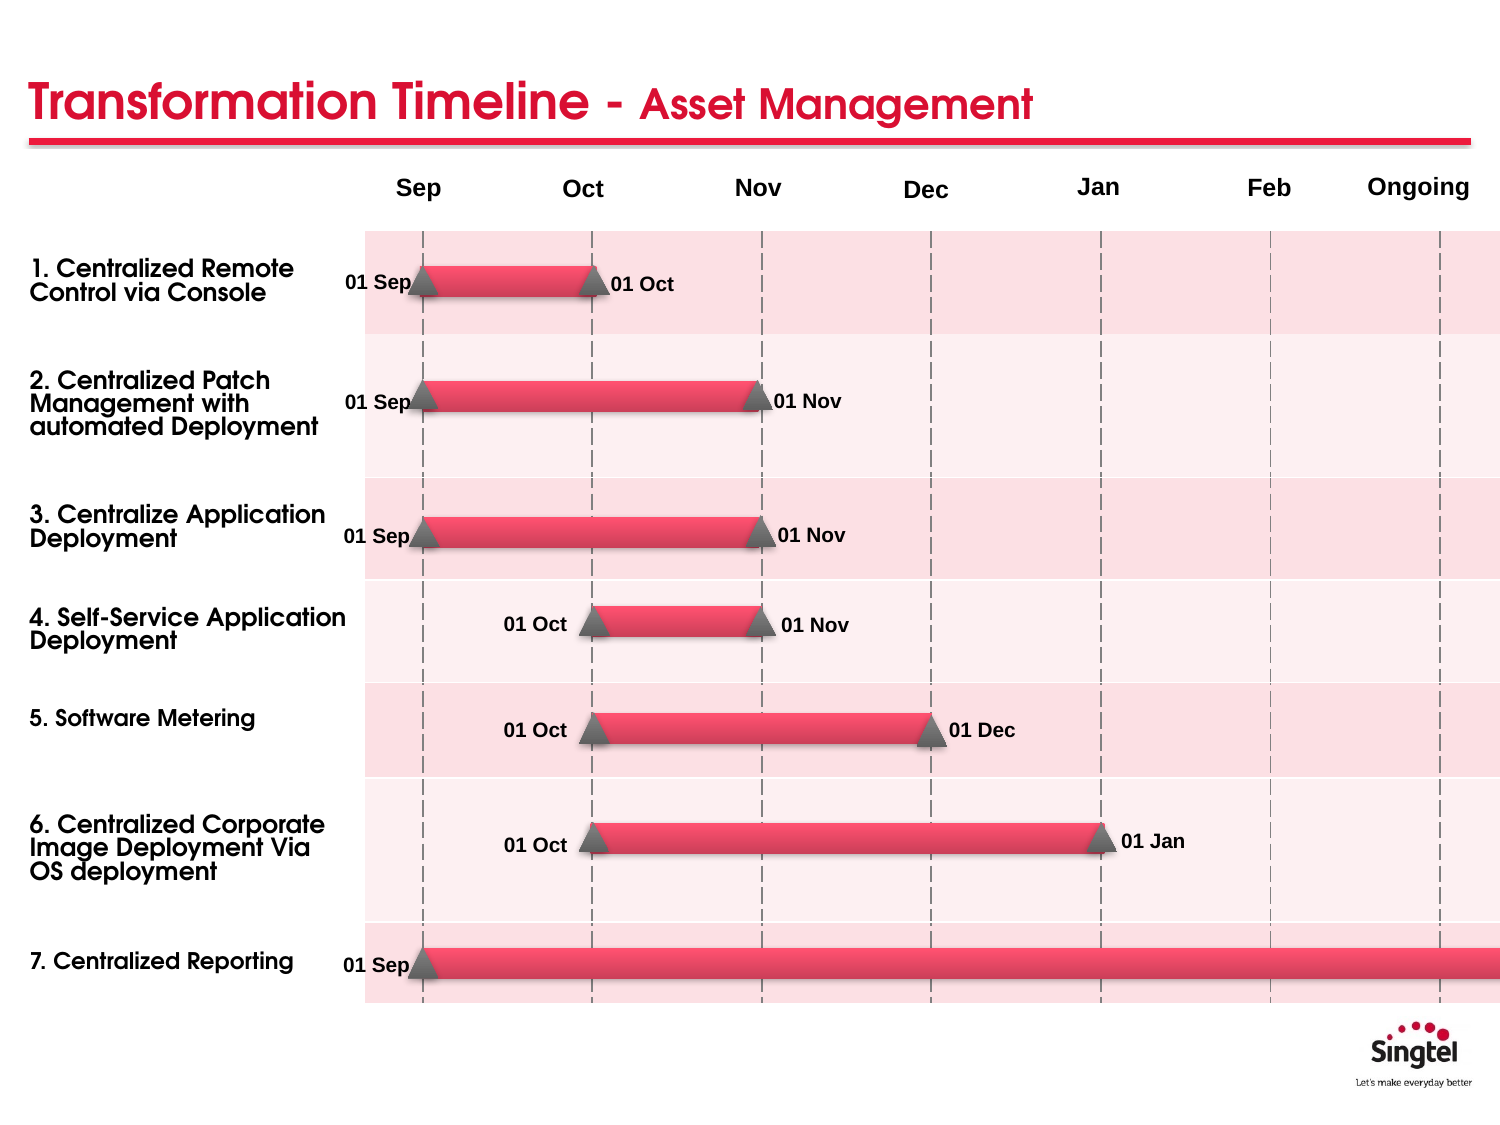

# Transformation Timeline - Asset Management
|  |  |  |  |  |  |  |  |  |
| --- | --- | --- | --- | --- | --- | --- | --- | --- |
| 1. Centralized Remote Control via Console |  |  |  |  |  |  |  |  |
| 2. Centralized Patch Management with automated Deployment |  |  |  |  |  |  |  |  |
| 3. Centralize Application Deployment |  |  |  |  |  |  |  |  |
| 4. Self-Service Application Deployment |  |  |  |  |  |  |  |  |
| 5. Software Metering |  |  |  |  |  |  |  |  |
| 6. Centralized Corporate Image Deployment Via OS deployment |  |  |  |  |  |  |  |  |
| 7. Centralized Reporting |  |  |  |  |  |  |  |  |
Jan
Ongoing
Sep
Nov
Feb
Oct
Dec
01 Sep
01 Oct

01 Nov
01 Sep

01 Nov
01 Sep

01 Oct
01 Nov

01 Oct
01 Dec

01 Jan

01 Oct

01 Sep